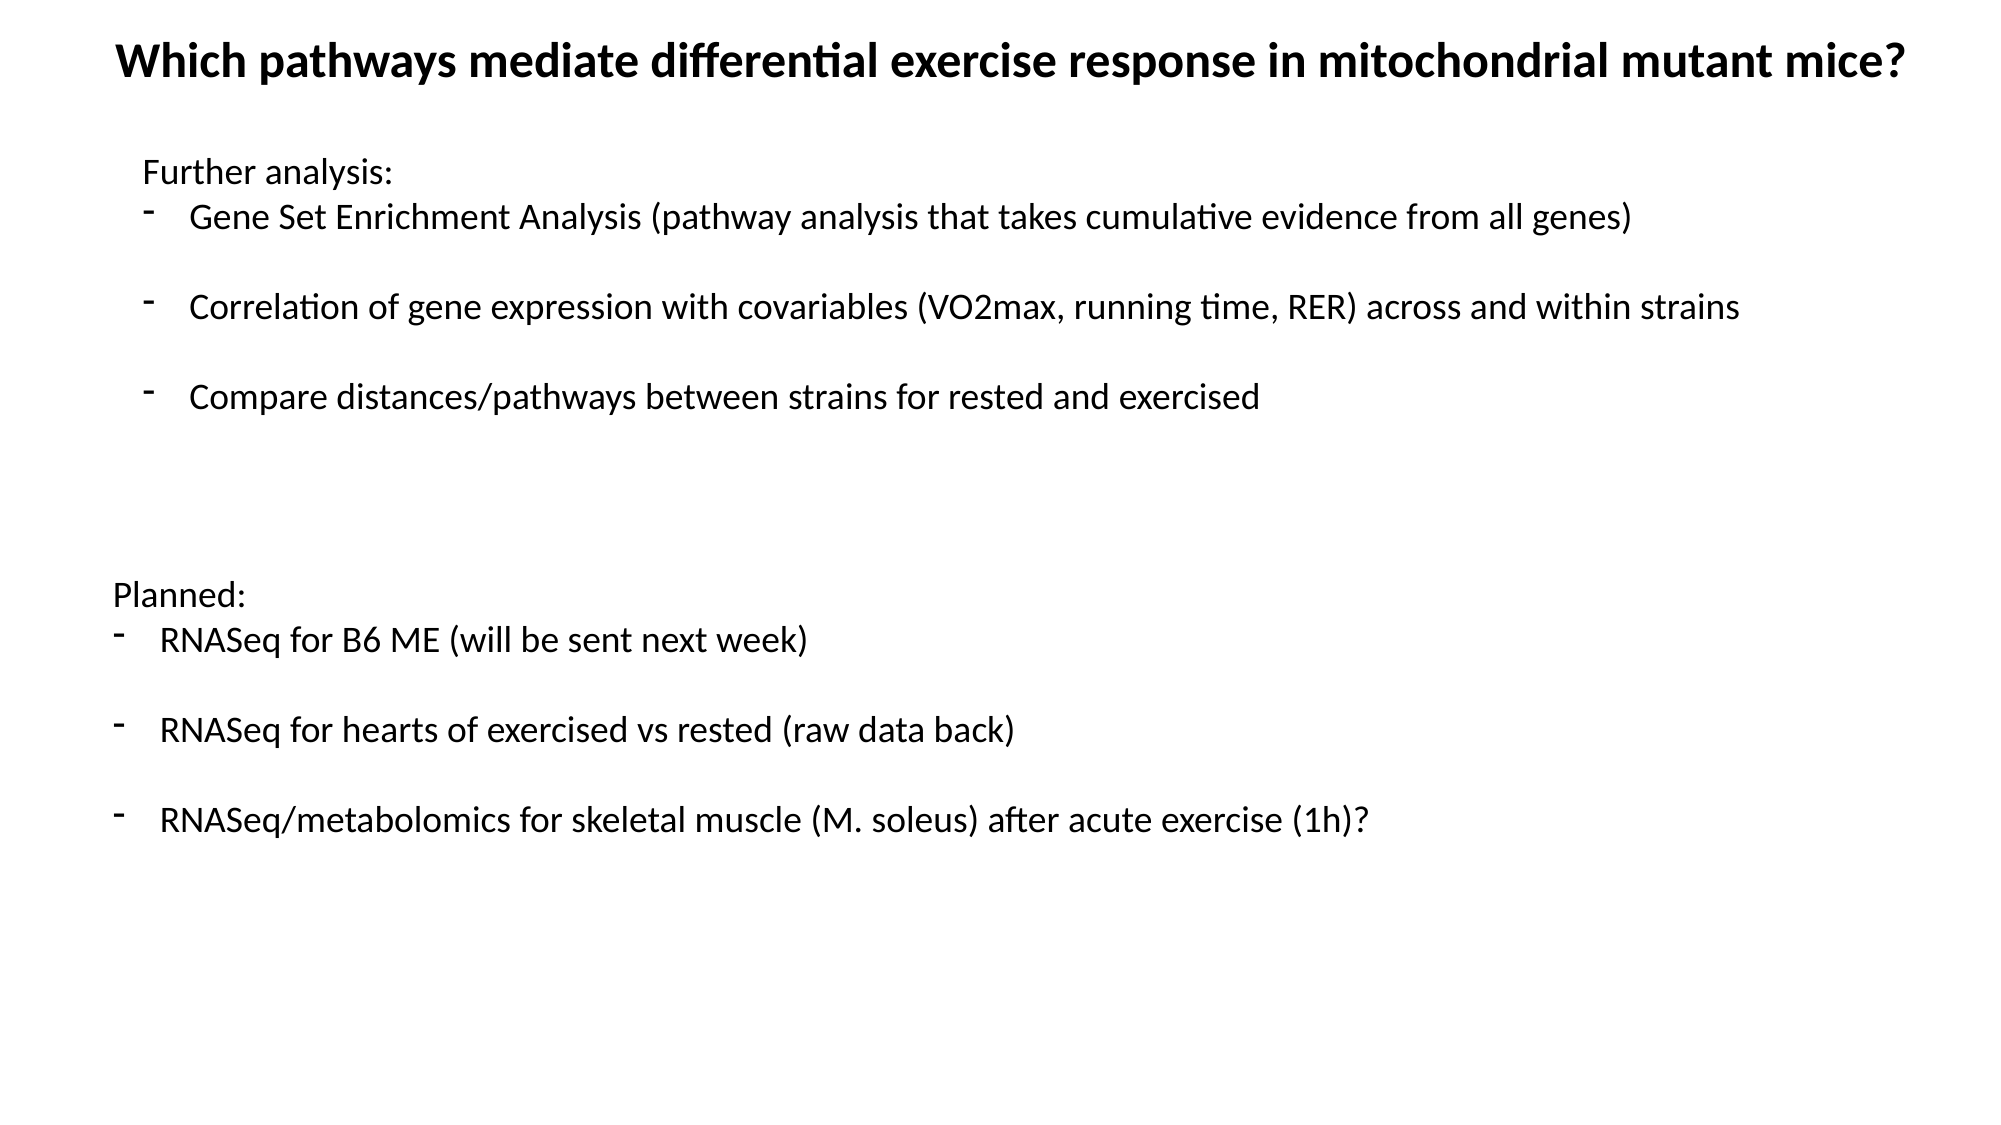

Which pathways mediate differential exercise response in mitochondrial mutant mice?
Further analysis:
Gene Set Enrichment Analysis (pathway analysis that takes cumulative evidence from all genes)

Correlation of gene expression with covariables (VO2max, running time, RER) across and within strains

Compare distances/pathways between strains for rested and exercised
Planned:
RNASeq for B6 ME (will be sent next week)

RNASeq for hearts of exercised vs rested (raw data back)

RNASeq/metabolomics for skeletal muscle (M. soleus) after acute exercise (1h)?